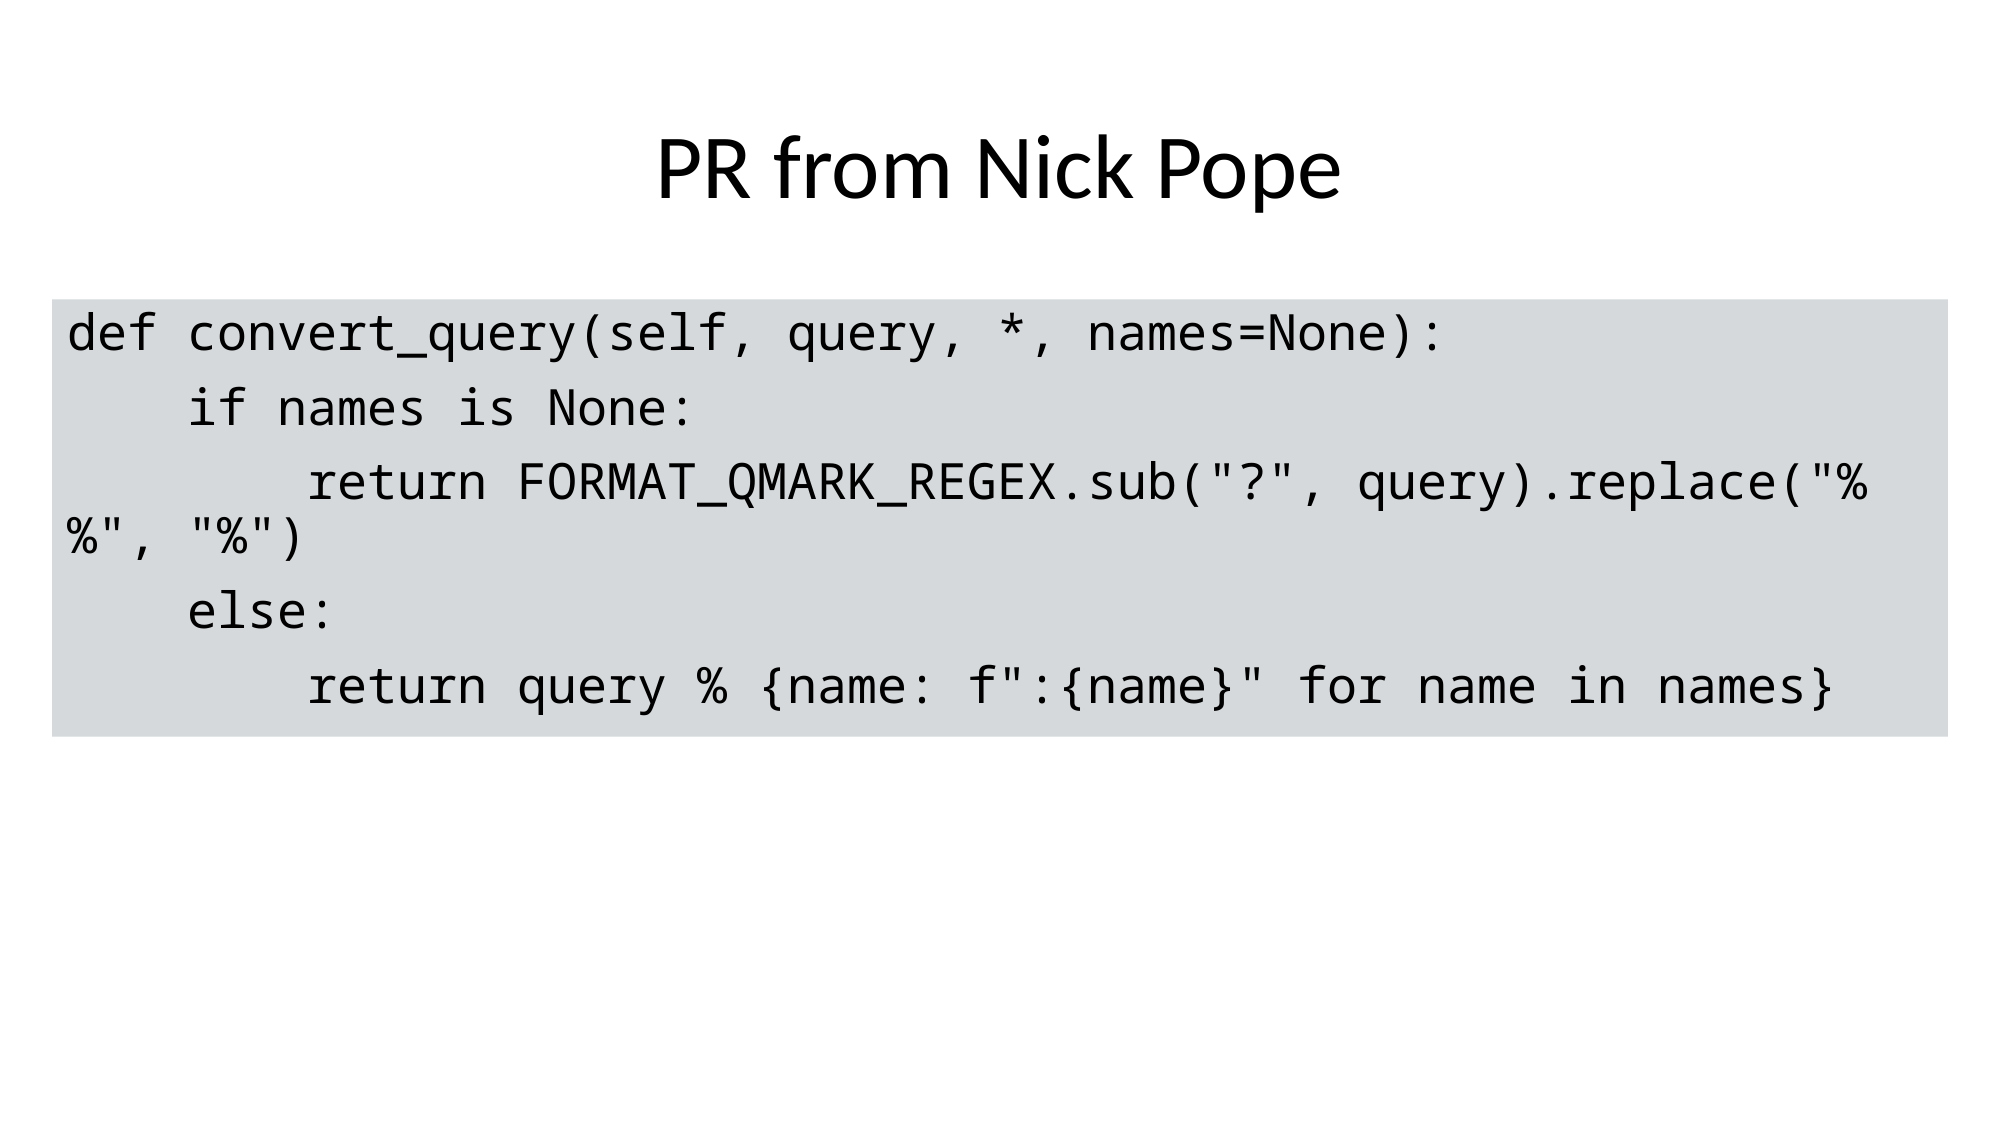

# PR from Nick Pope
def convert_query(self, query, *, names=None):
    if names is None:
        return FORMAT_QMARK_REGEX.sub("?", query).replace("%%", "%")
    else:
        return query % {name: f":{name}" for name in names}